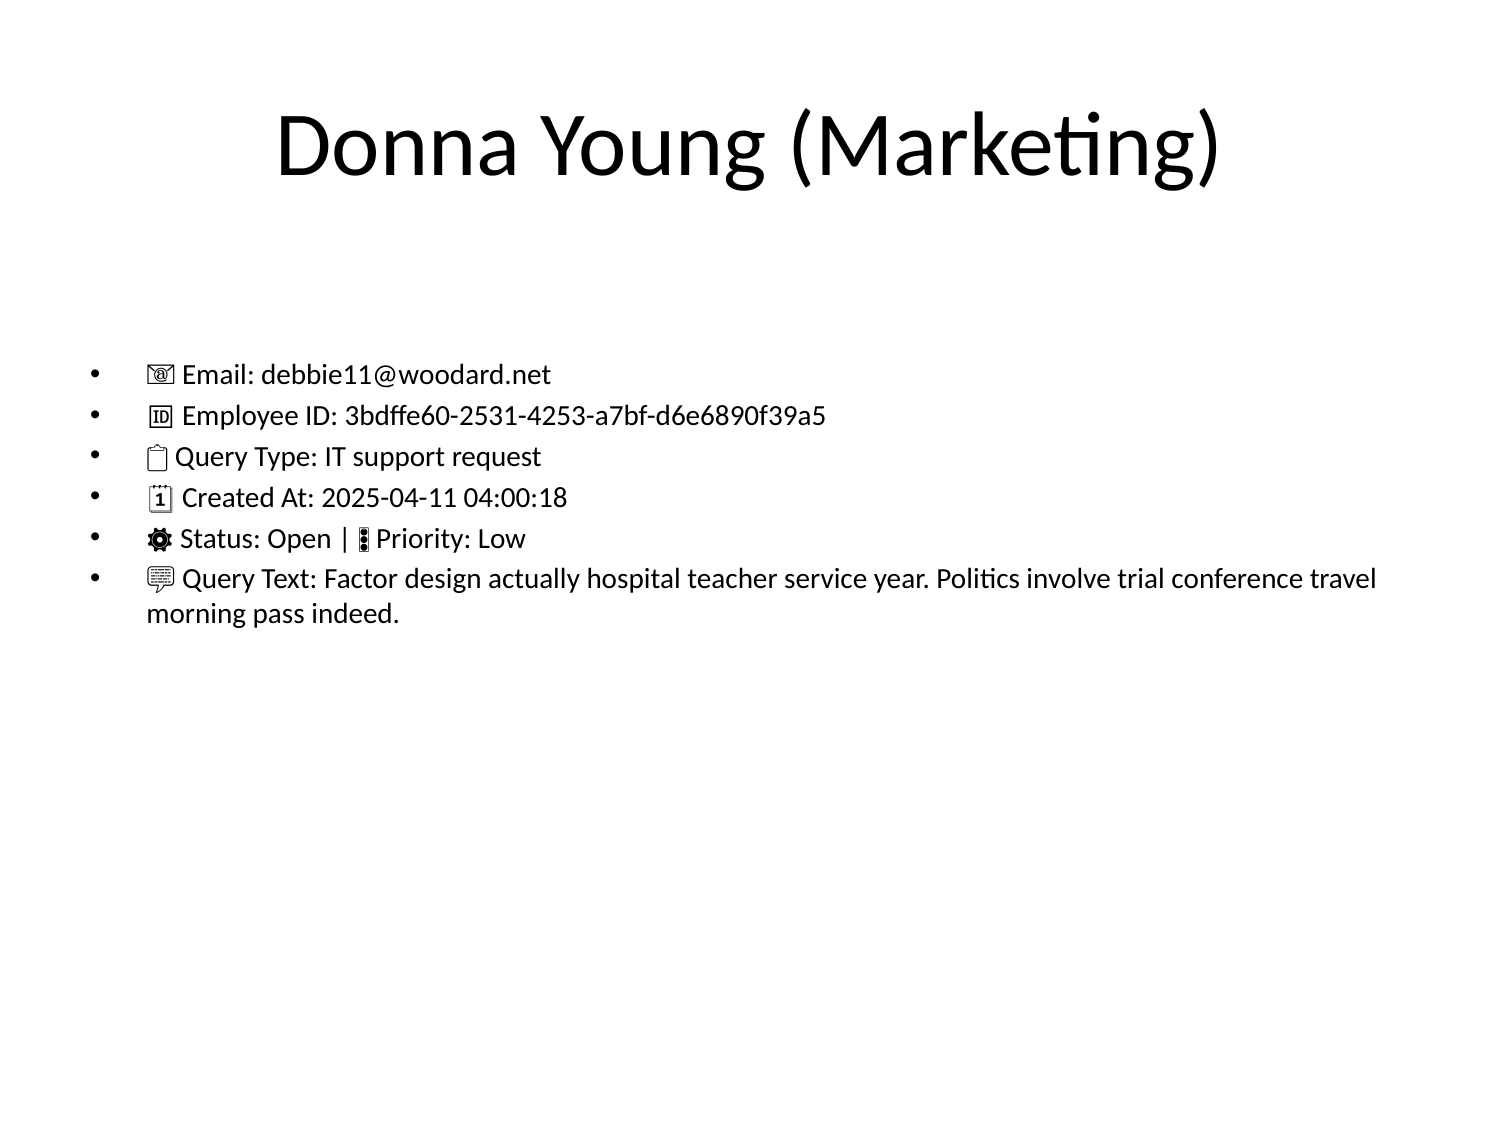

# Donna Young (Marketing)

📧 Email: debbie11@woodard.net
🆔 Employee ID: 3bdffe60-2531-4253-a7bf-d6e6890f39a5
📋 Query Type: IT support request
🗓 Created At: 2025-04-11 04:00:18
⚙ Status: Open | 🚦 Priority: Low
💬 Query Text: Factor design actually hospital teacher service year. Politics involve trial conference travel morning pass indeed.